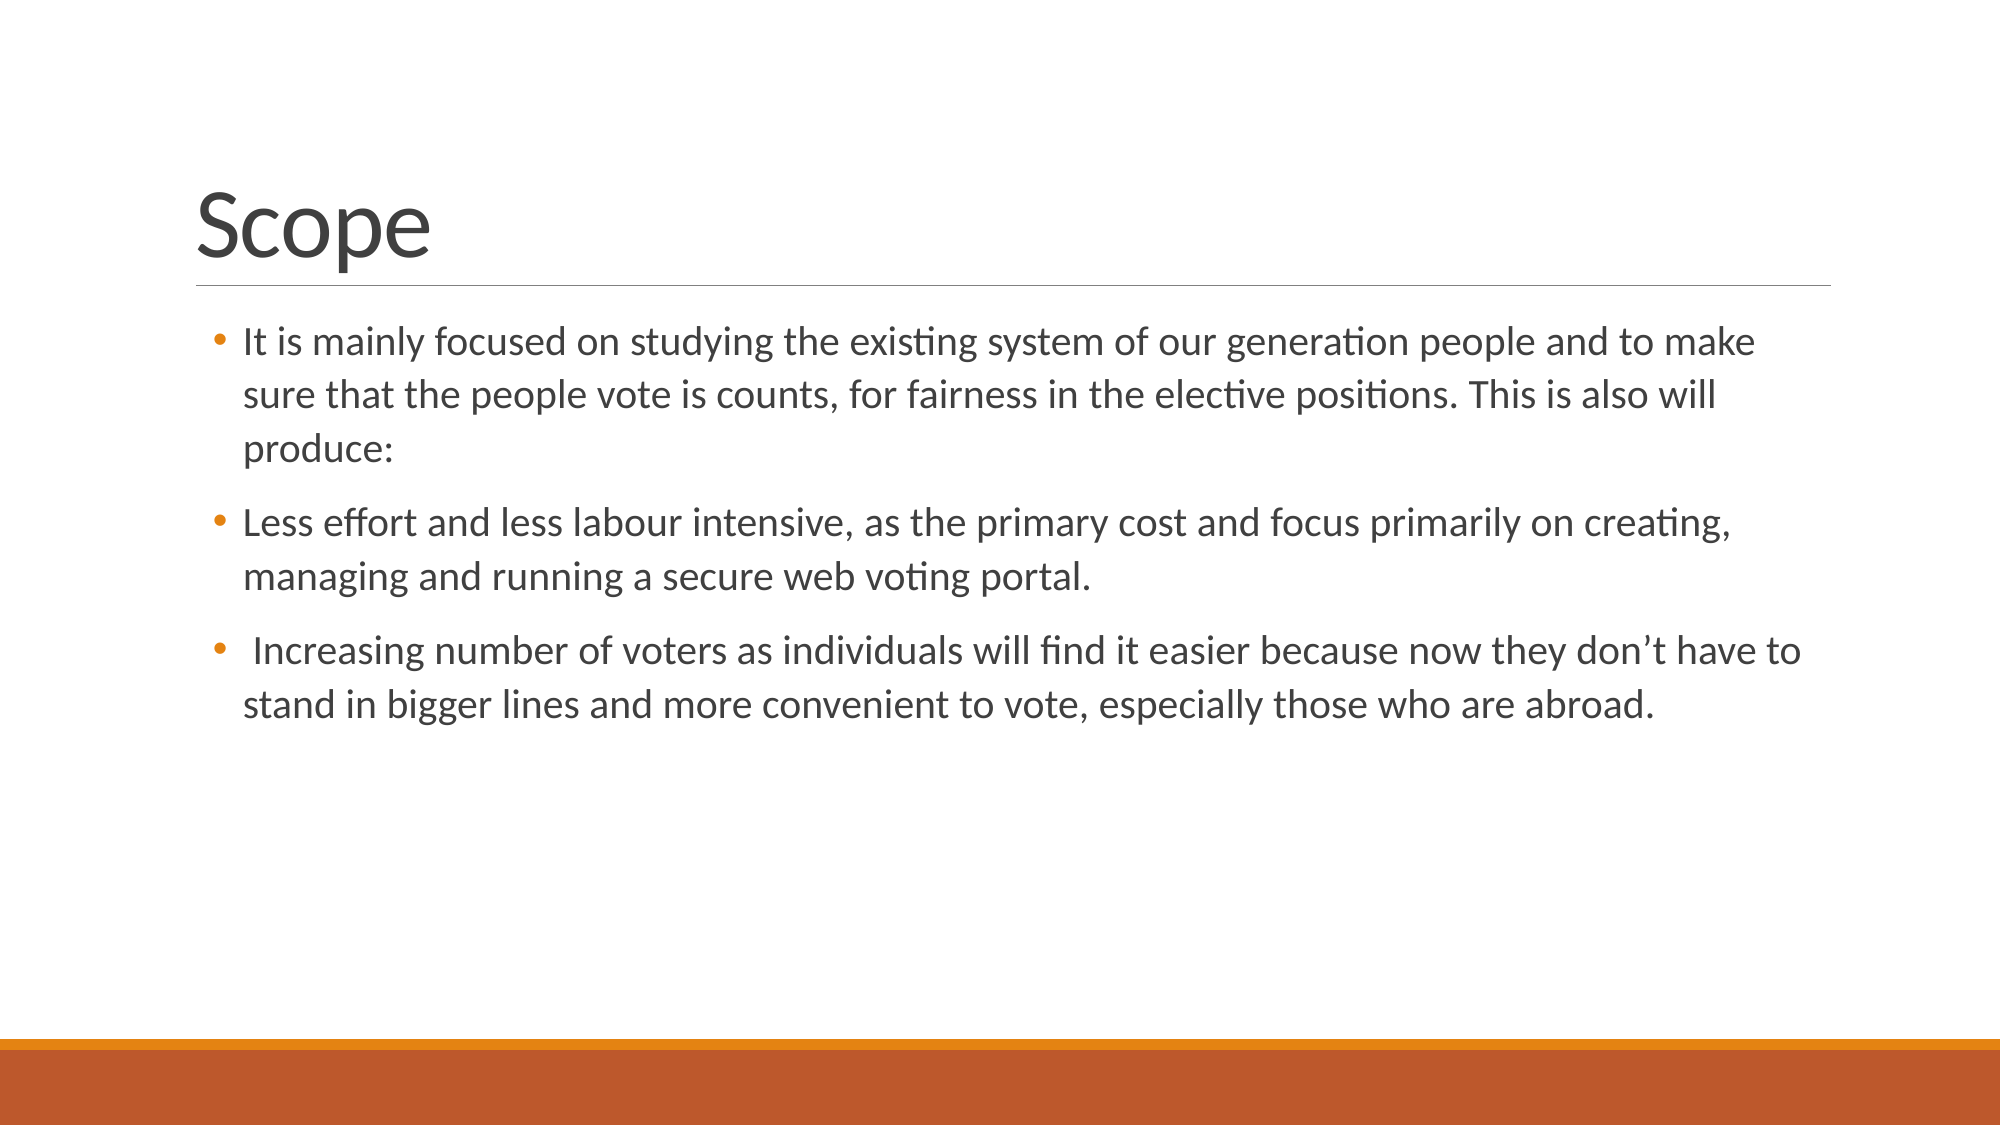

# Scope
It is mainly focused on studying the existing system of our generation people and to make sure that the people vote is counts, for fairness in the elective positions. This is also will produce:
Less effort and less labour intensive, as the primary cost and focus primarily on creating, managing and running a secure web voting portal.
 Increasing number of voters as individuals will find it easier because now they don’t have to stand in bigger lines and more convenient to vote, especially those who are abroad.